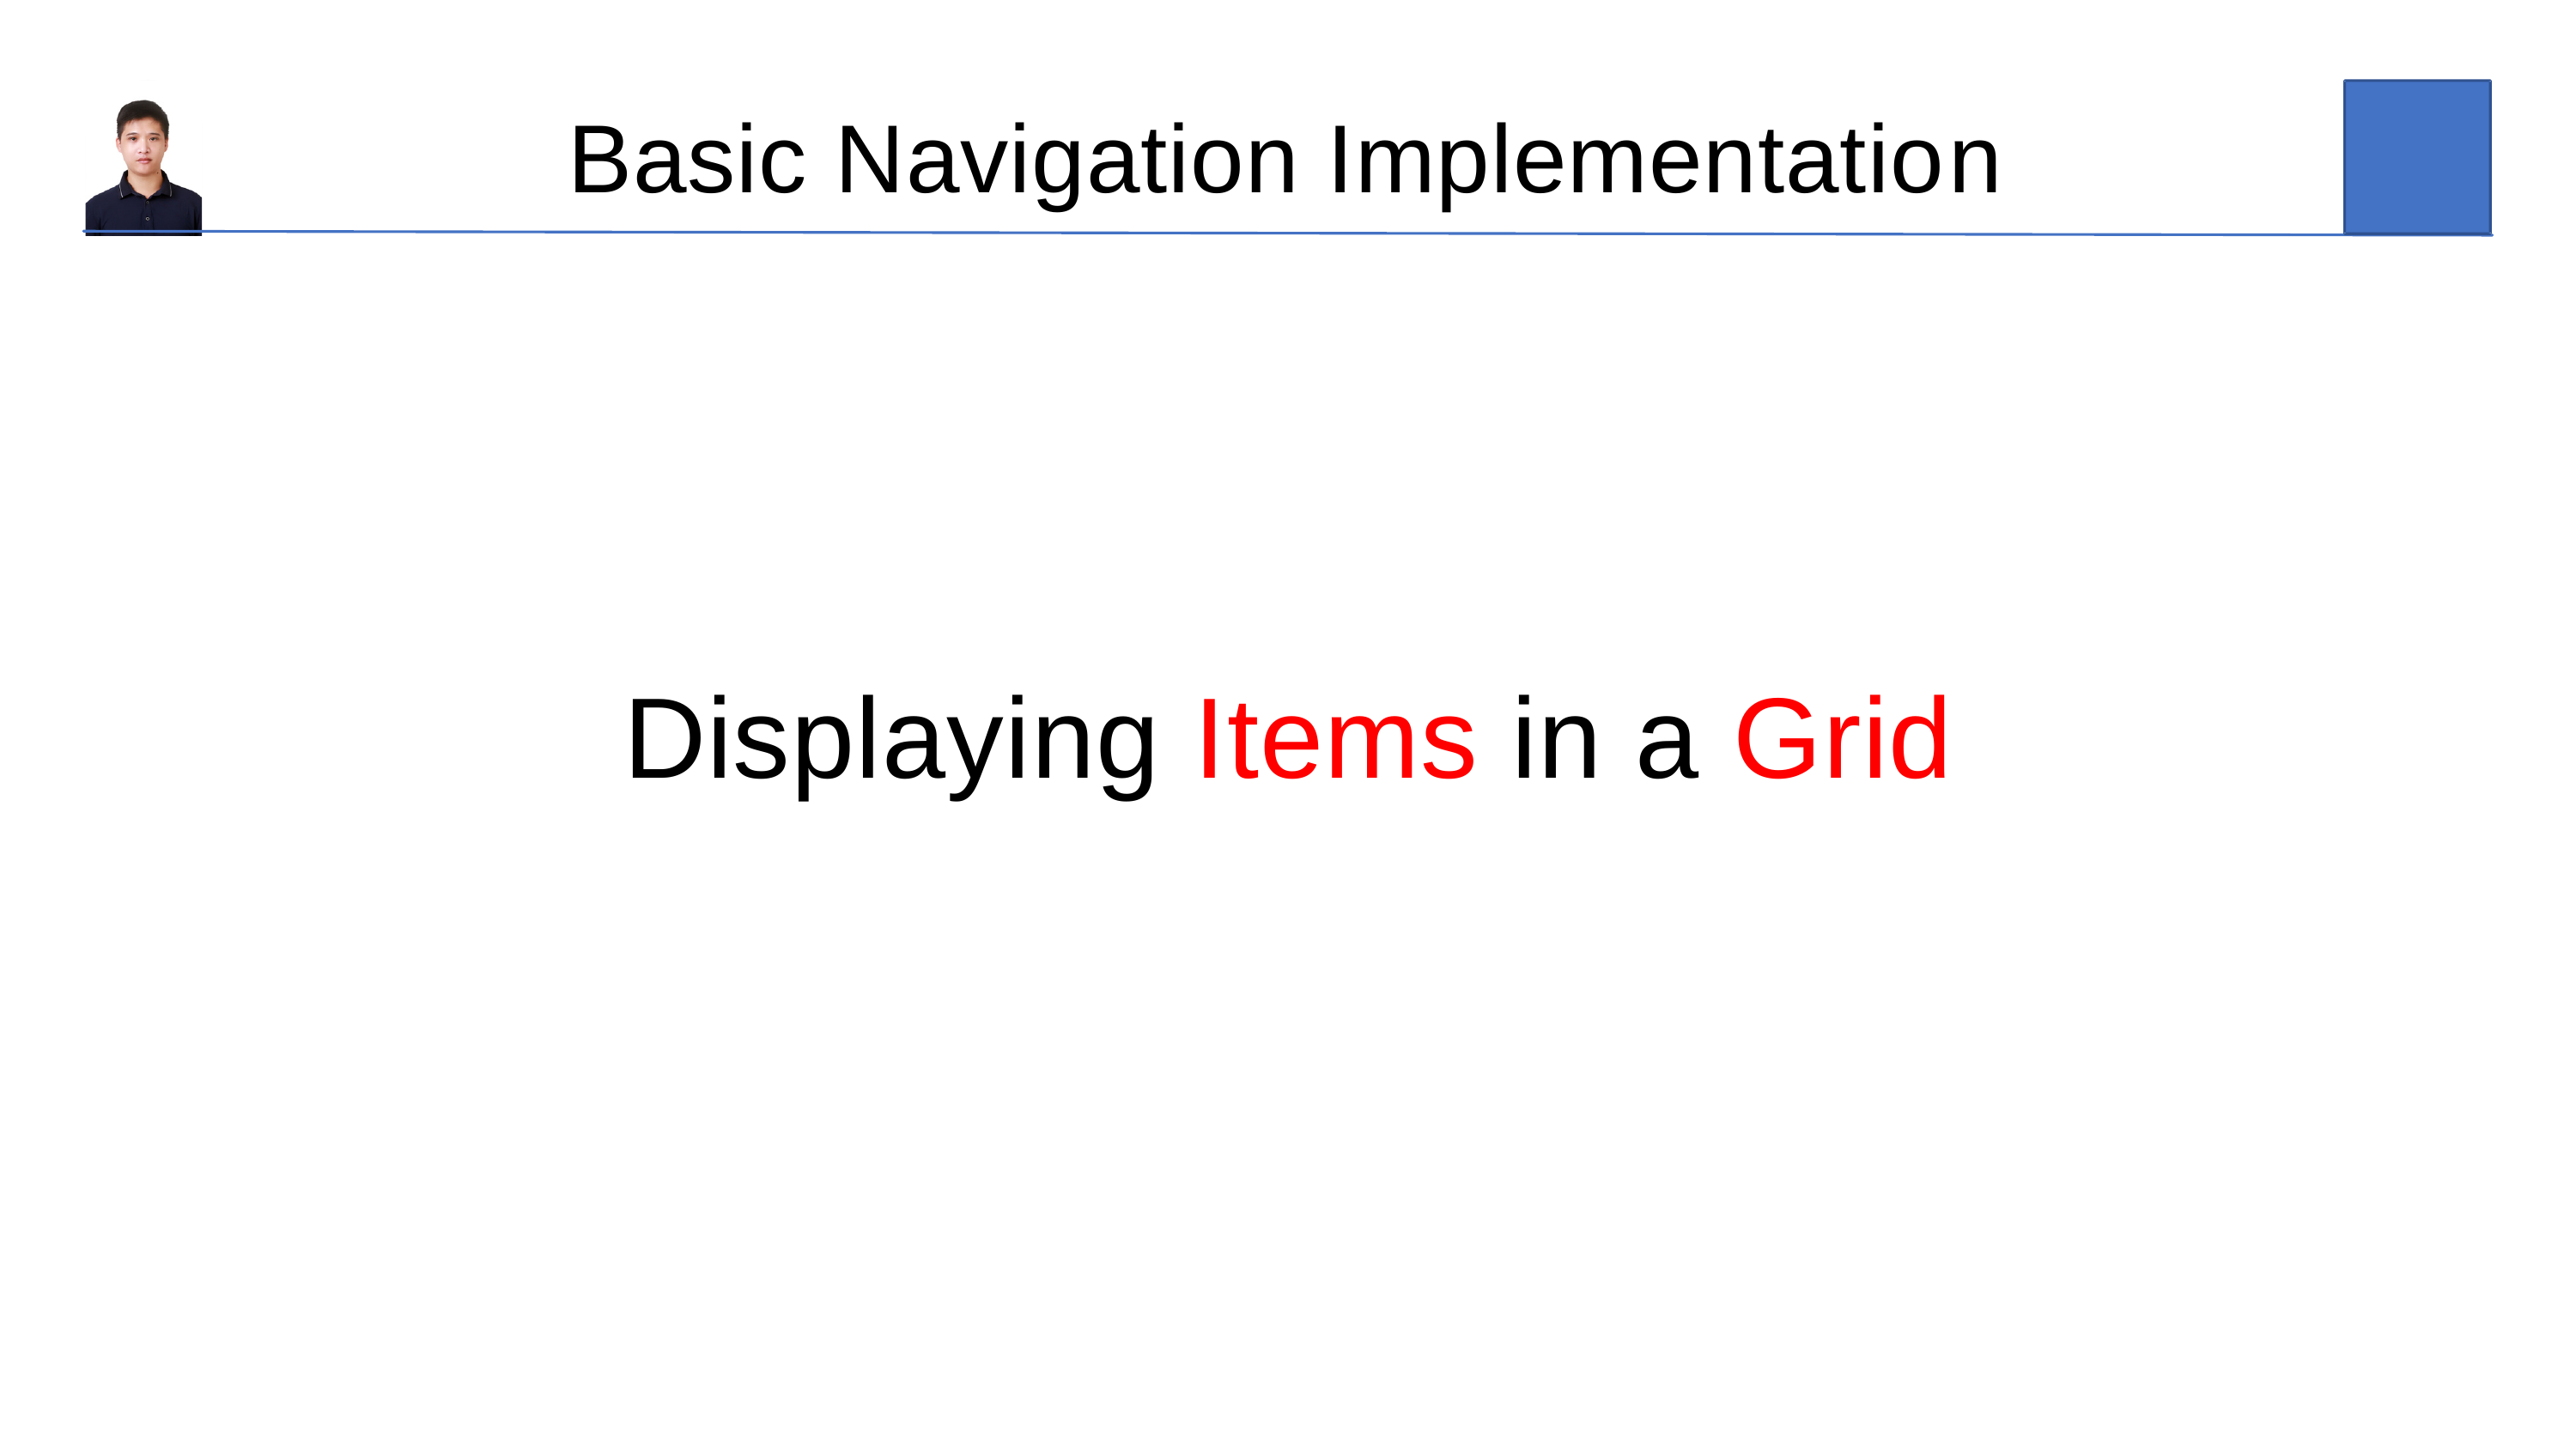

Basic Navigation Implementatio﻿n

Displaying Items in a Grid